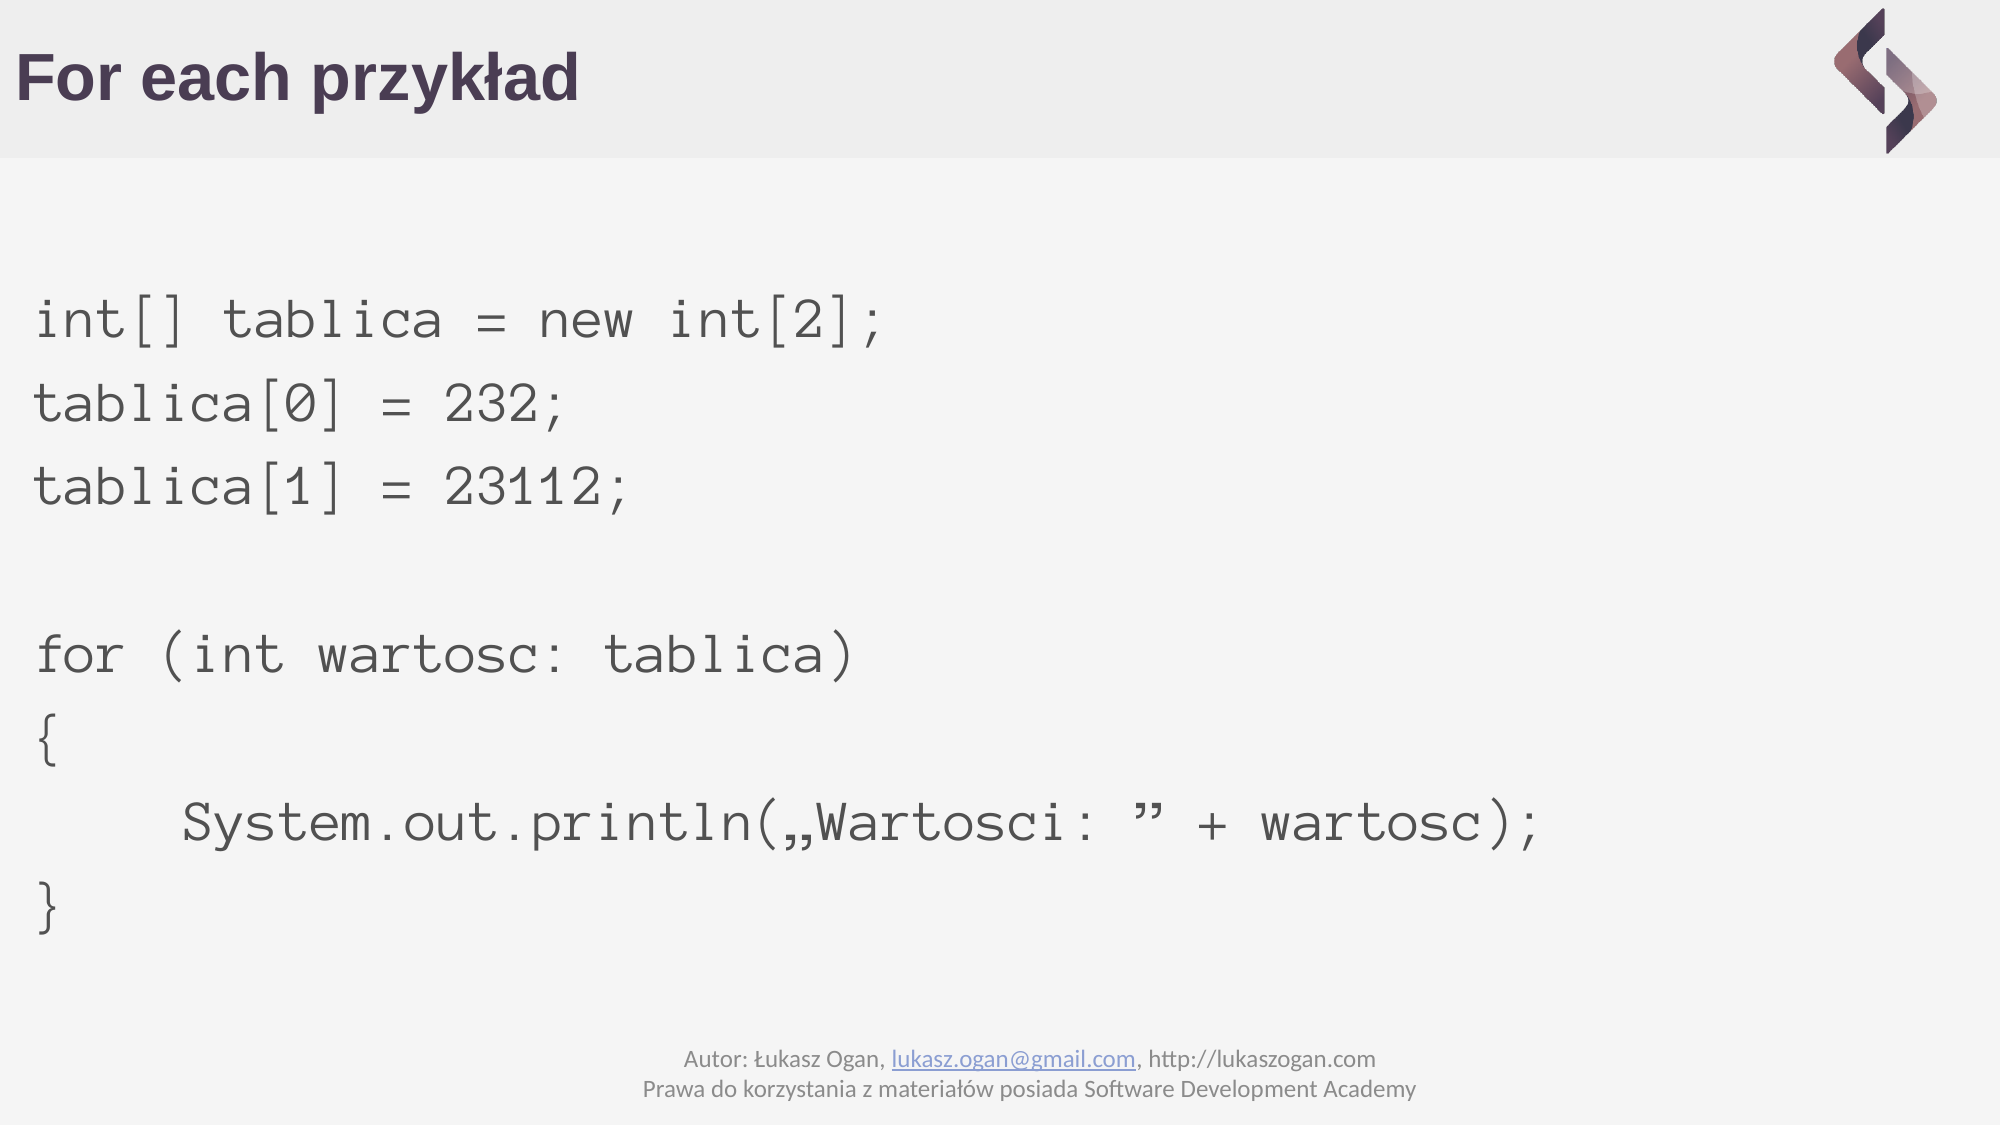

# For each przykład

int[] tablica = new int[2];
tablica[0] = 232;
tablica[1] = 23112;

for (int wartosc: tablica)
{
	System.out.println(„Wartosci: ” + wartosc);
}

Autor: Łukasz Ogan, lukasz.ogan@gmail.com, http://lukaszogan.com
Prawa do korzystania z materiałów posiada Software Development Academy